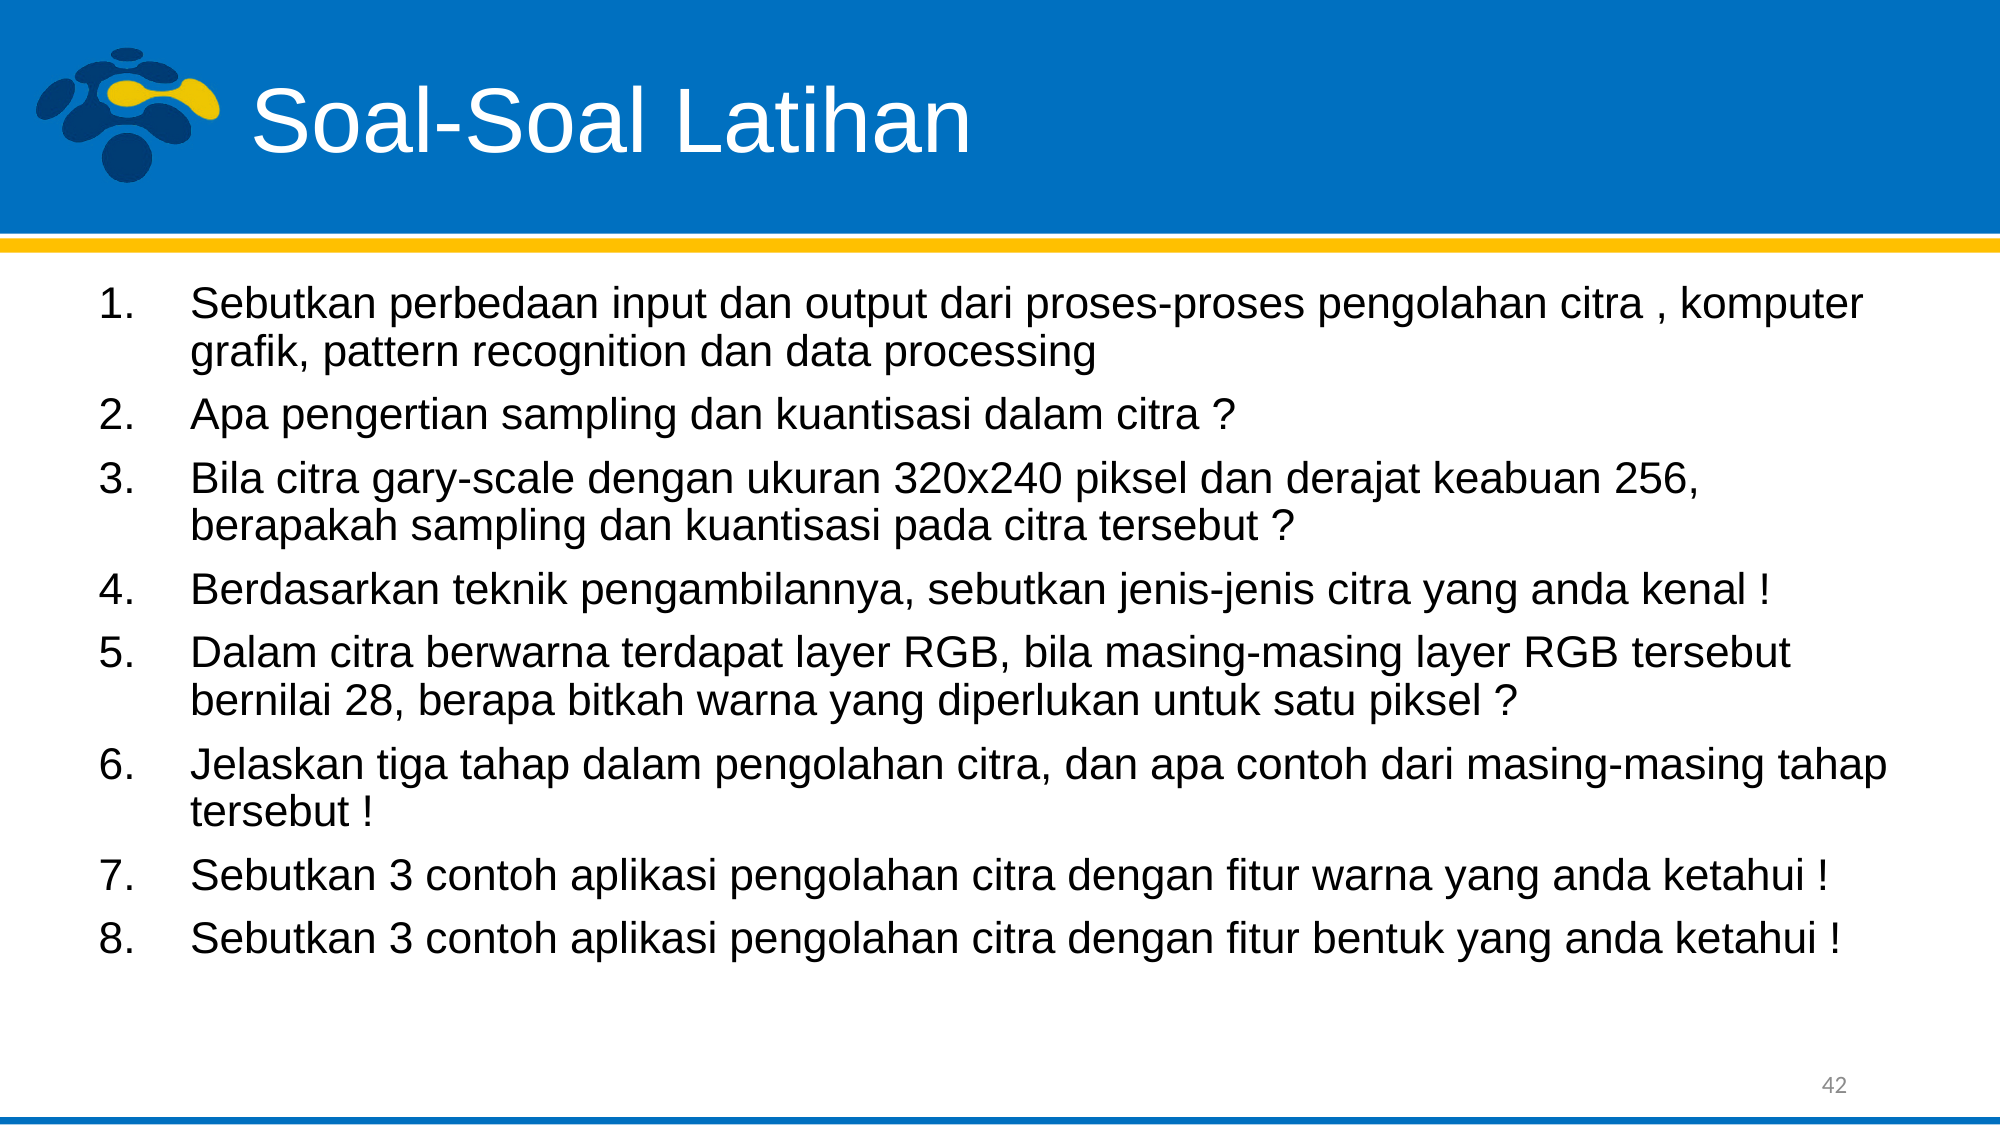

# Soal-Soal Latihan
Sebutkan perbedaan input dan output dari proses-proses pengolahan citra , komputer grafik, pattern recognition dan data processing
Apa pengertian sampling dan kuantisasi dalam citra ?
Bila citra gary-scale dengan ukuran 320x240 piksel dan derajat keabuan 256, berapakah sampling dan kuantisasi pada citra tersebut ?
Berdasarkan teknik pengambilannya, sebutkan jenis-jenis citra yang anda kenal !
Dalam citra berwarna terdapat layer RGB, bila masing-masing layer RGB tersebut bernilai 28, berapa bitkah warna yang diperlukan untuk satu piksel ?
Jelaskan tiga tahap dalam pengolahan citra, dan apa contoh dari masing-masing tahap tersebut !
Sebutkan 3 contoh aplikasi pengolahan citra dengan fitur warna yang anda ketahui !
Sebutkan 3 contoh aplikasi pengolahan citra dengan fitur bentuk yang anda ketahui !

42